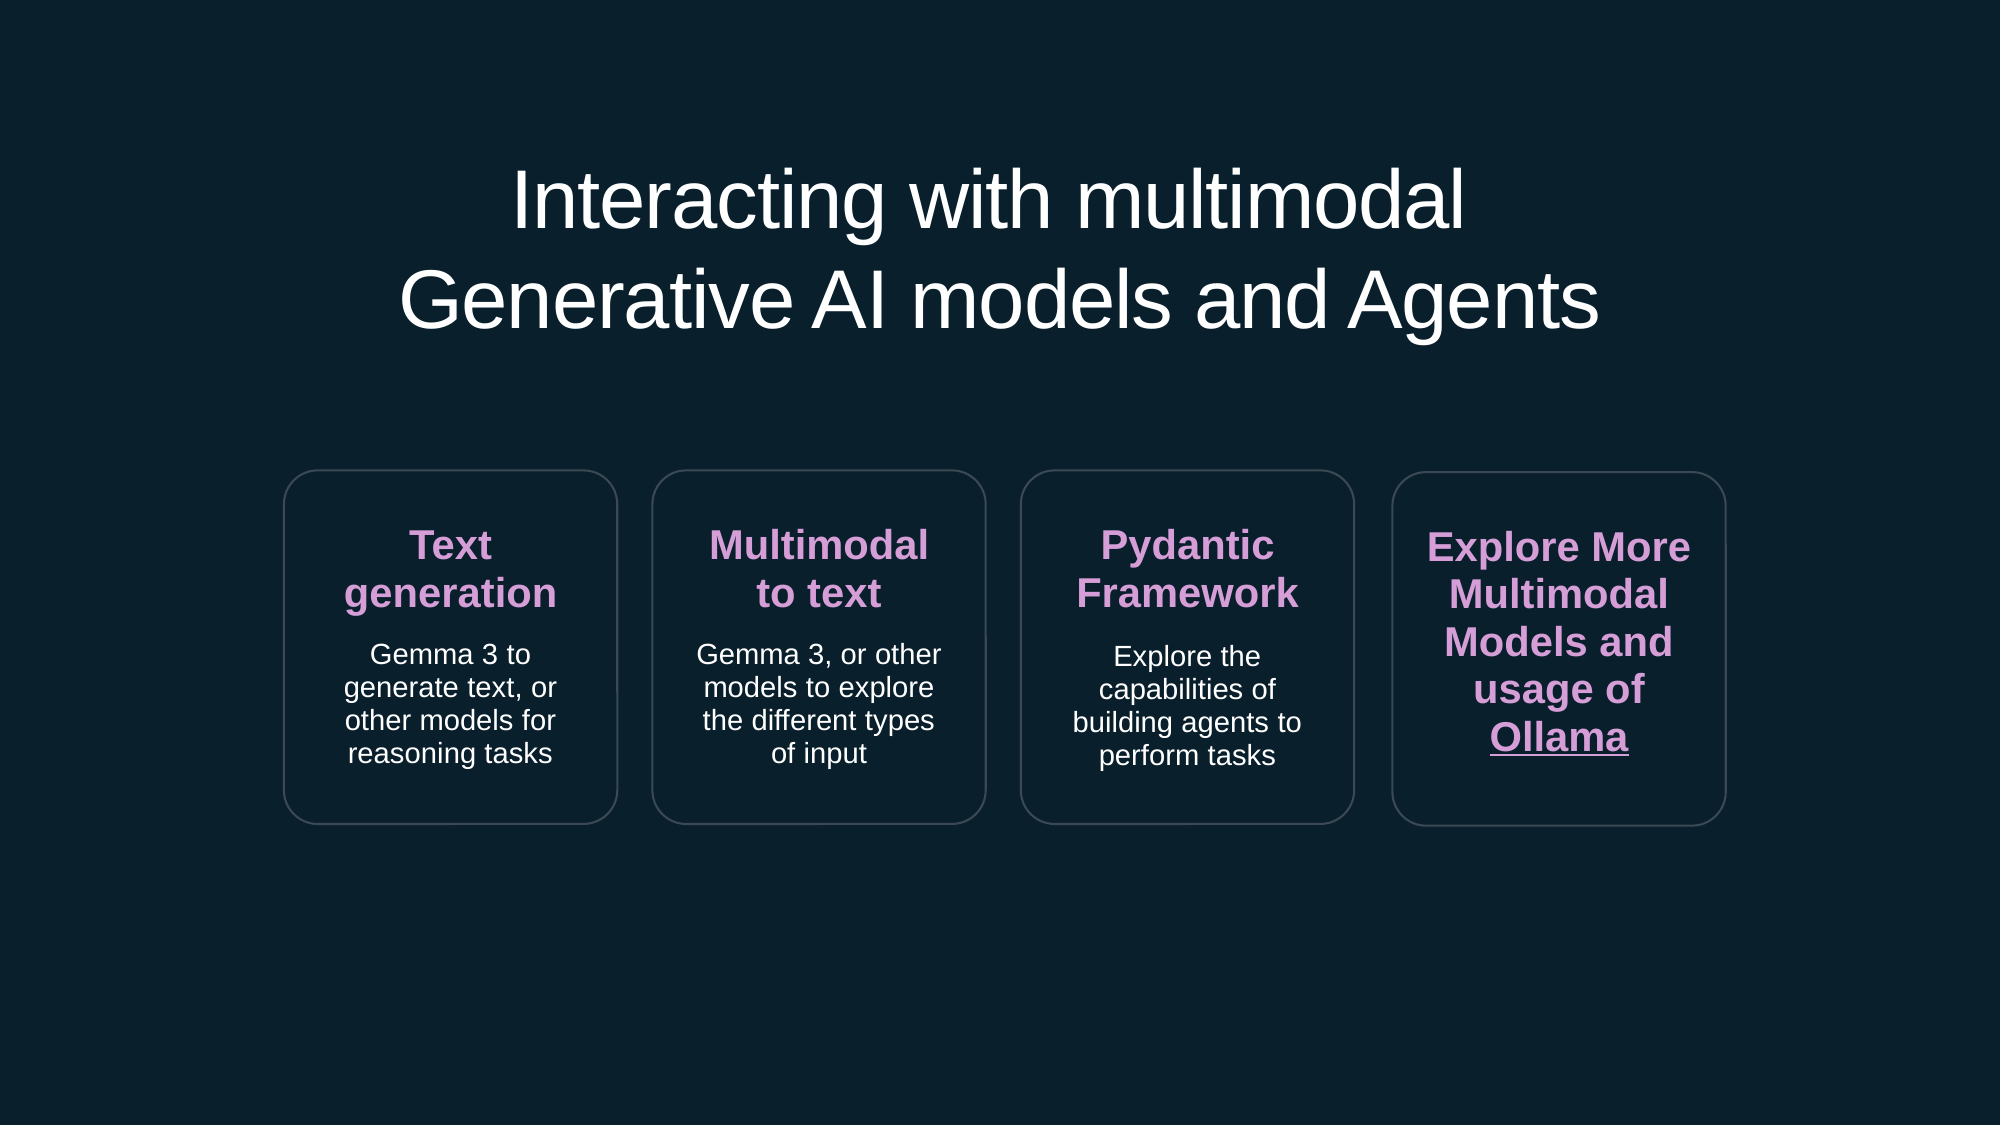

# Interacting with multimodal Generative AI models and Agents

Text generation
Gemma 3 to generate text, or other models for reasoning tasks
Multimodal to text
Gemma 3, or other models to explore the different types of input
Pydantic Framework
Explore More Multimodal Models and usage of Ollama
Explore the capabilities of building agents to perform tasks